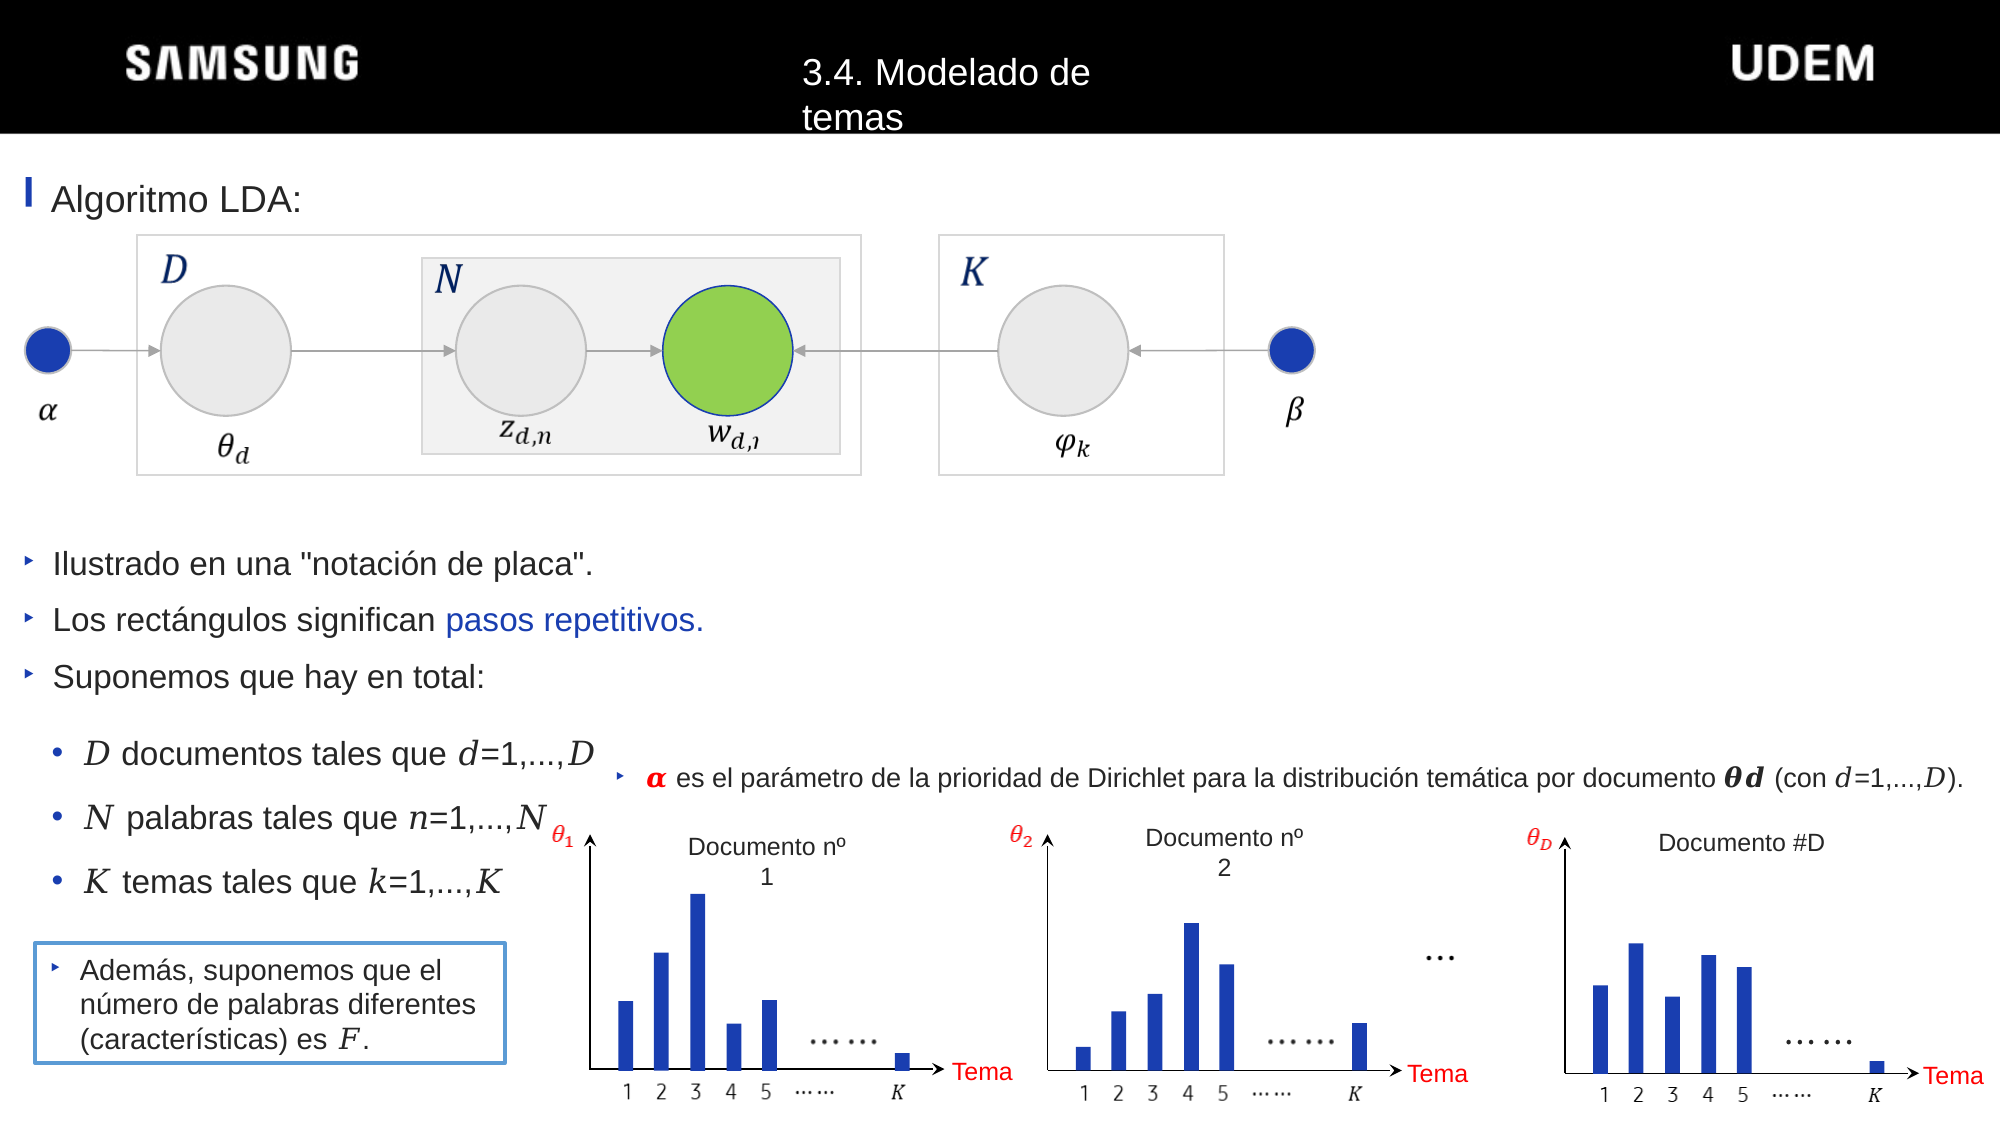

3.4. Modelado de temas

Algoritmo LDA:

Ilustrado en una "notación de placa".
Los rectángulos significan pasos repetitivos.
Suponemos que hay en total:
𝐷 documentos tales que 𝑑=1,...,𝐷
𝑁 palabras tales que 𝑛=1,...,𝑁
𝐾 temas tales que 𝑘=1,...,𝐾
𝜶 es el parámetro de la prioridad de Dirichlet para la distribución temática por documento 𝜽𝒅 (con 𝑑=1,...,𝐷).

Documento nº 2
Documento #D
Documento nº 1

Tema
Tema
Tema

Además, suponemos que el número de palabras diferentes (características) es 𝐹.